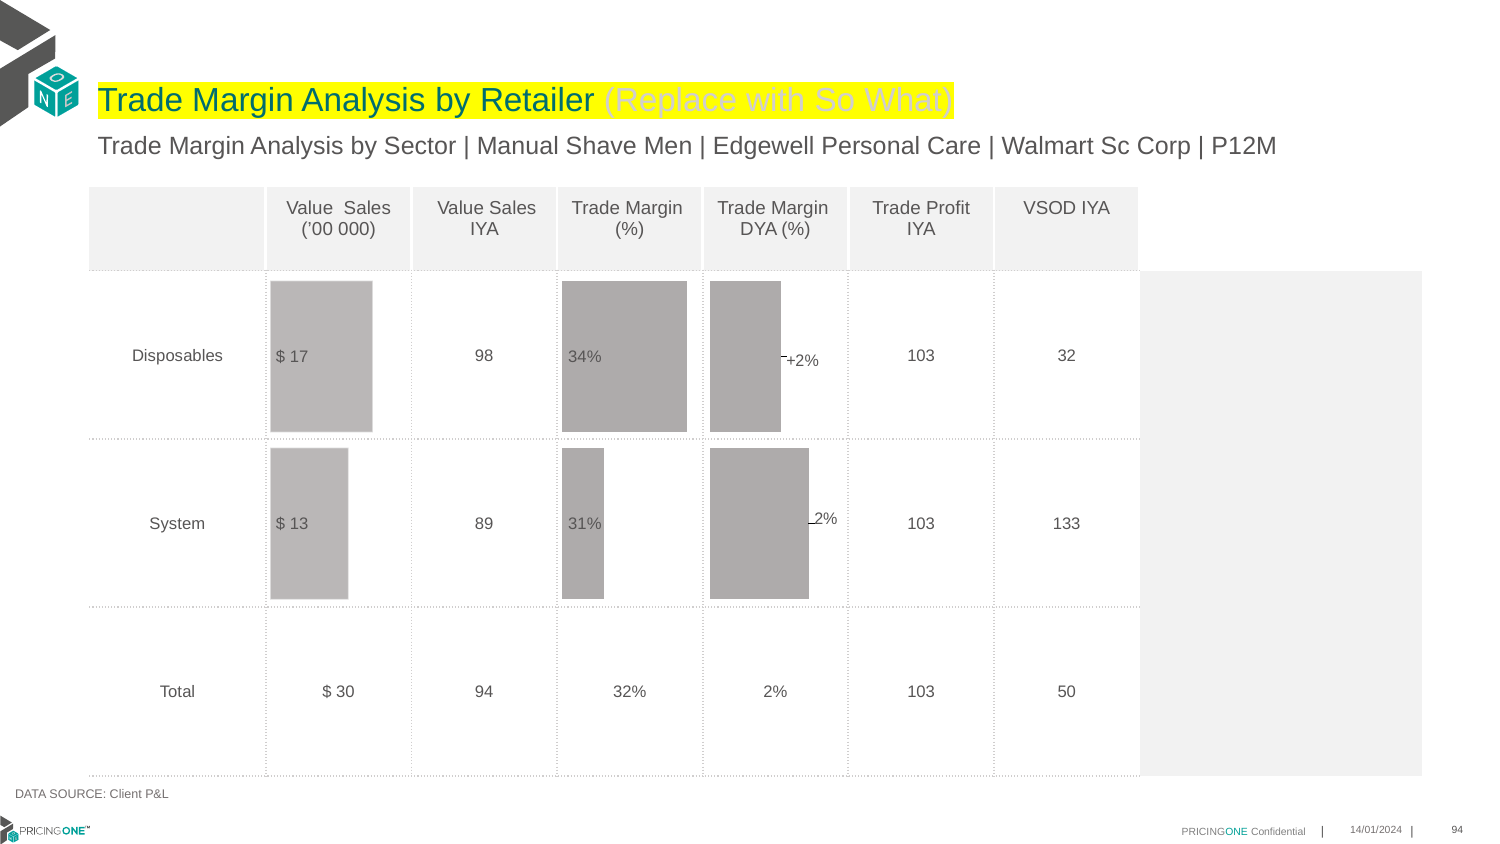

# Trade Margin Analysis by Retailer (Replace with So What)
Trade Margin Analysis by Sector | Manual Shave Men | Edgewell Personal Care | Walmart Sc Corp | P12M
|  | Value Sales (’00 000) | Value Sales IYA | Trade Margin (%) | Trade Margin DYA (%) | Trade Profit IYA | VSOD IYA |  |
| --- | --- | --- | --- | --- | --- | --- | --- |
| Disposables |  | 98 |  |  | 103 | 32 |  |
| System |  | 89 |  |  | 103 | 133 |  |
| Total | $ 30 | 94 | 32% | 2% | 103 | 50 |  |

### Chart

| Category | Trade Margin DYA |
|---|---|
| Disposables | 0.017385730995520876 |
| System | 0.024008408089558286 |
| None | None |

### Chart

| Category | Trade Margin % |
|---|---|
| Disposables | 0.3363 |
| System | 0.3055 |
| None | None |

### Chart

| Category | Value Sales |
|---|---|
| Disposables | 17.0 |
| System | 13.0 |
| None | None |
DATA SOURCE: Client P&L

14/01/2024
94